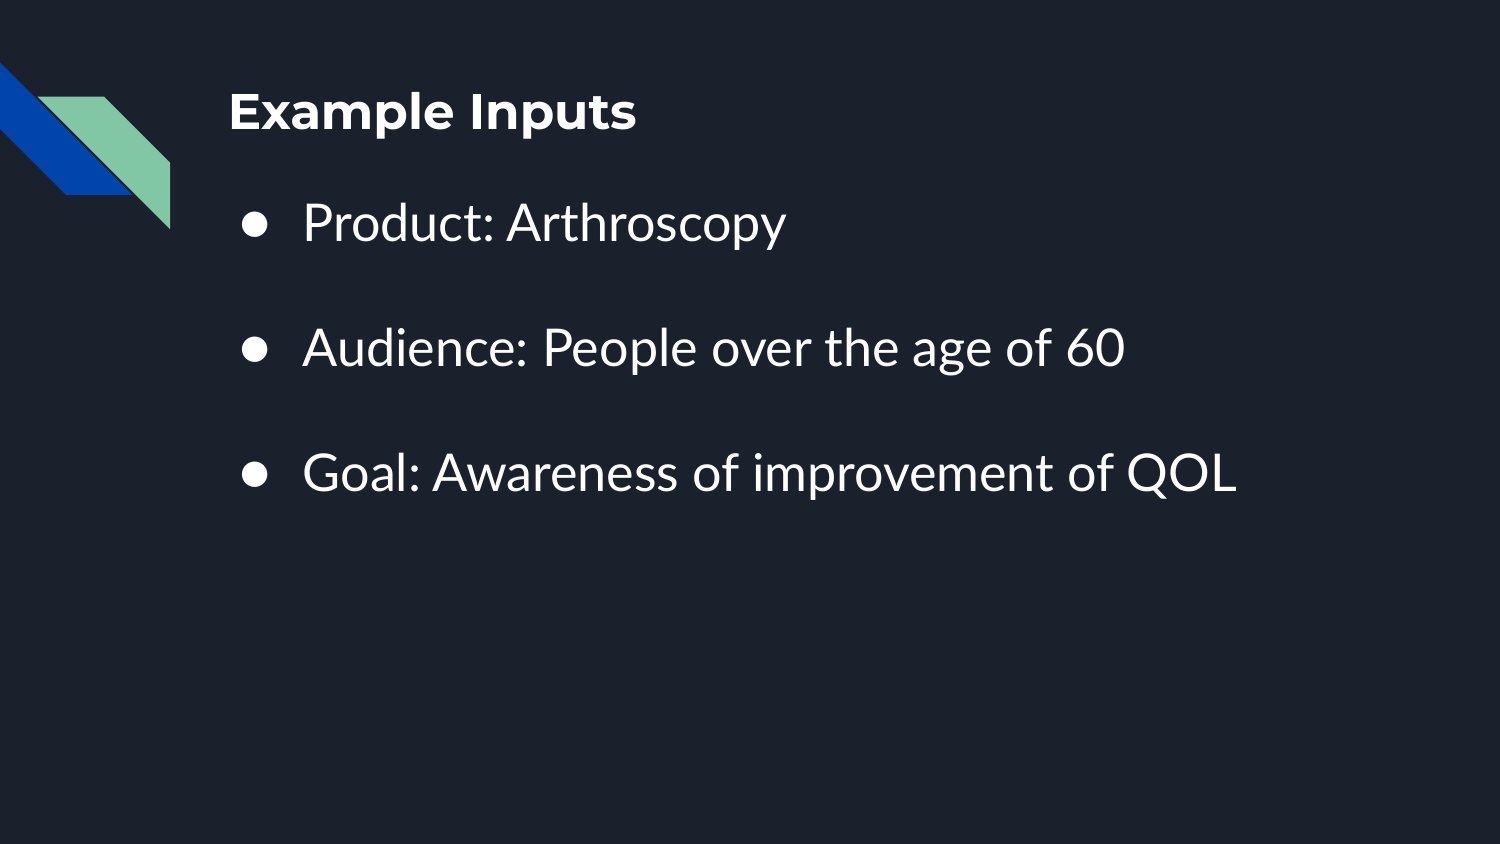

# Example Inputs
Product: Arthroscopy

Audience: People over the age of 60

Goal: Awareness of improvement of QOL